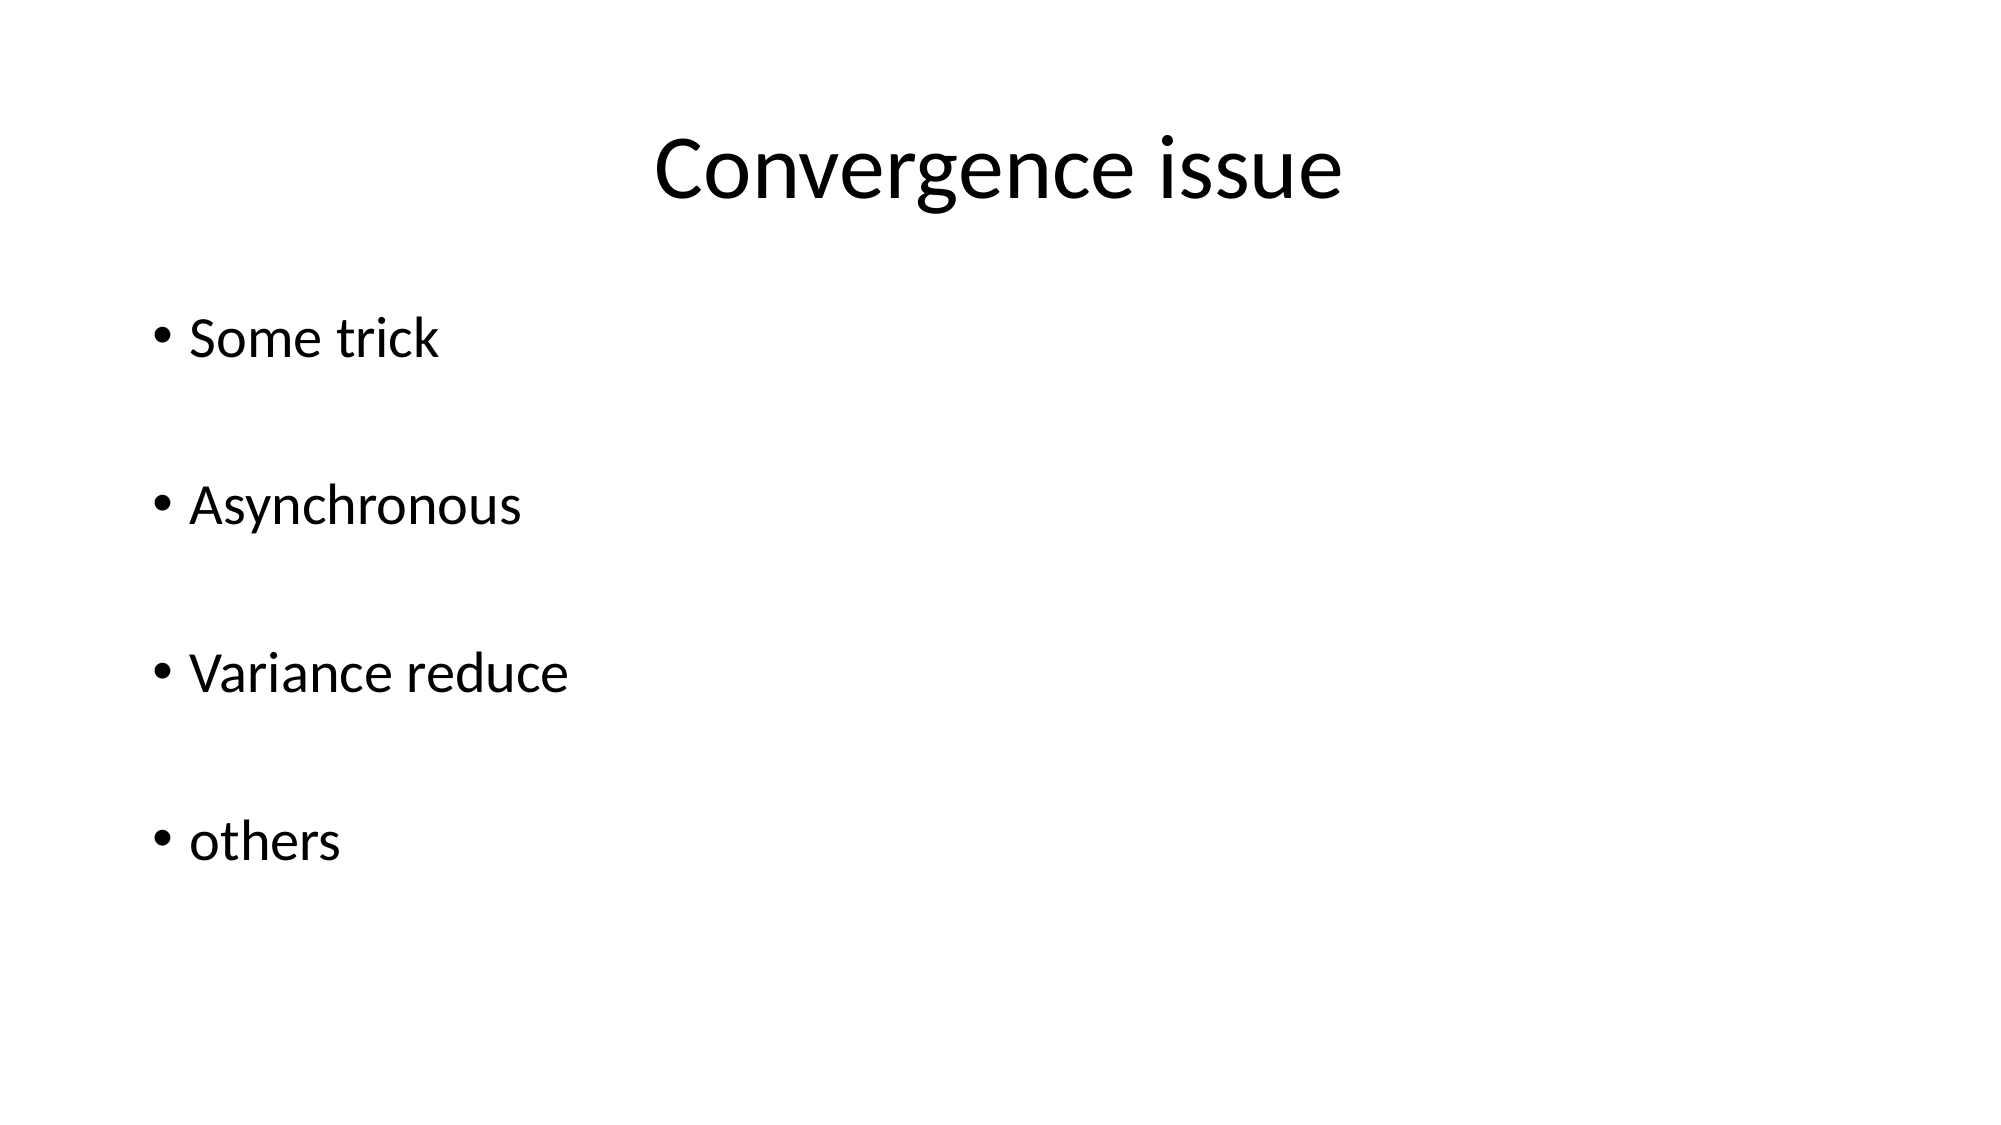

# Convergence issue
Some trick

Asynchronous

Variance reduce

others